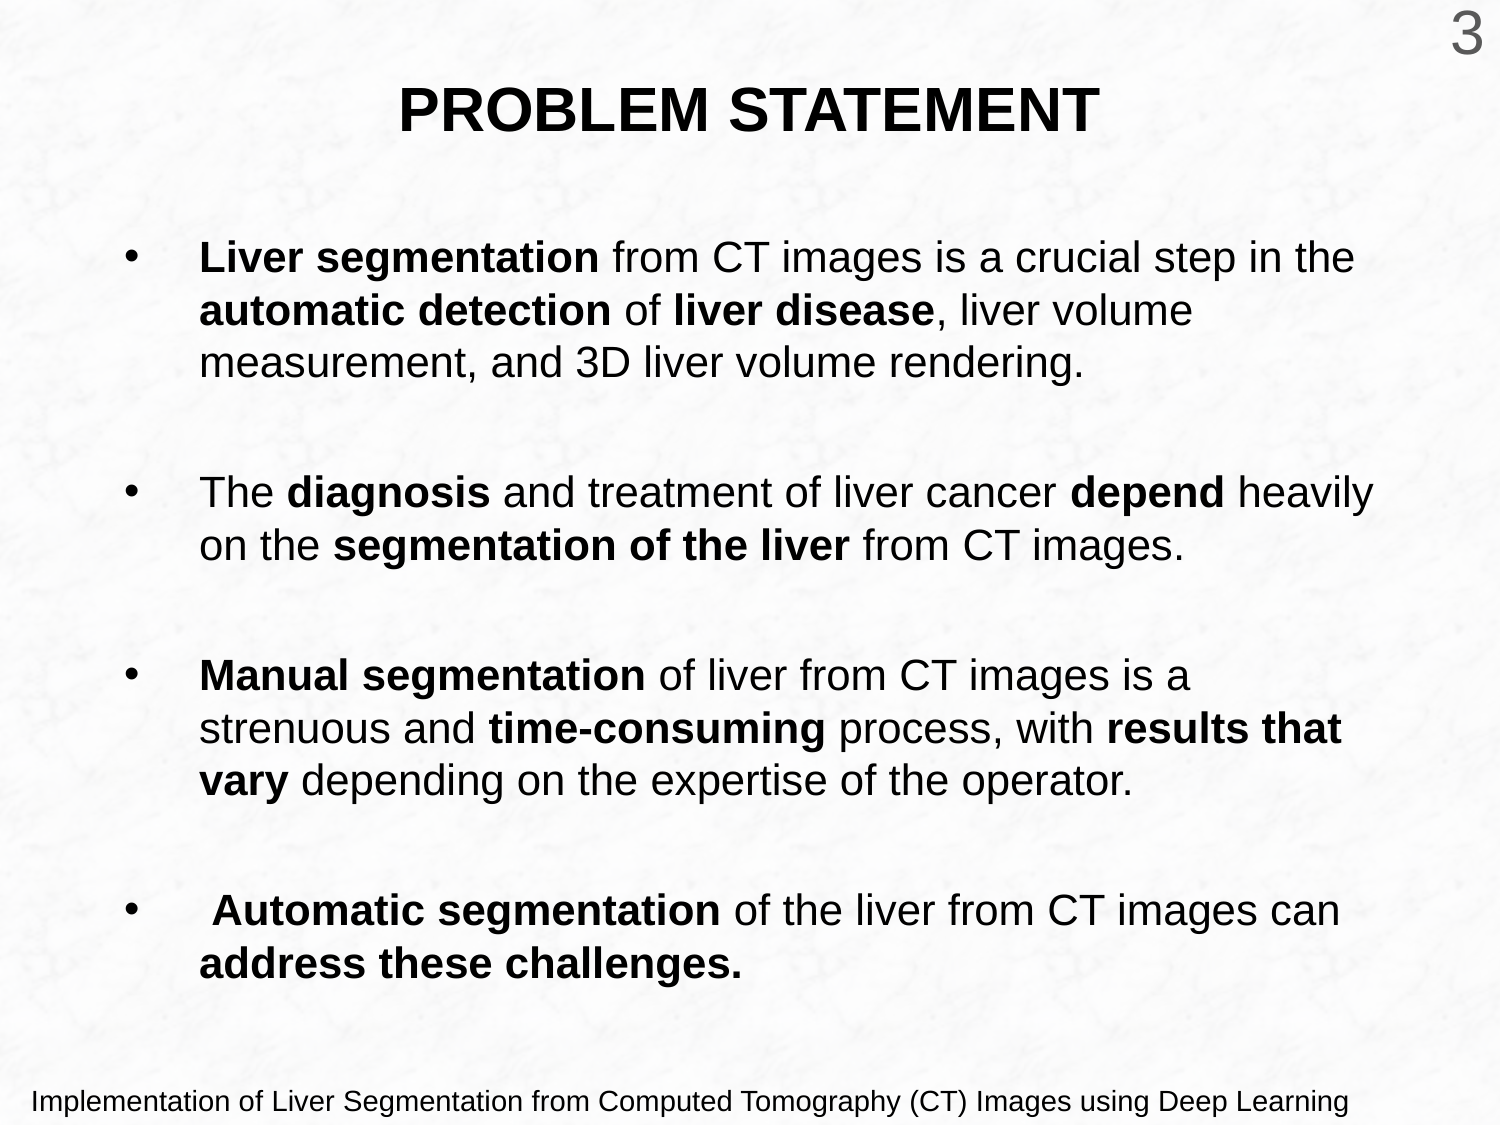

3
RESEARCH OBJECTIVES
PROBLEM STATEMENT
Liver segmentation from CT images is a crucial step in the automatic detection of liver disease, liver volume measurement, and 3D liver volume rendering.

The diagnosis and treatment of liver cancer depend heavily on the segmentation of the liver from CT images.

Manual segmentation of liver from CT images is a strenuous and time-consuming process, with results that vary depending on the expertise of the operator.

 Automatic segmentation of the liver from CT images can address these challenges.
Implementation of Liver Segmentation from Computed Tomography (CT) Images using Deep Learning
Problem Statement
Research Objectives
Methodology
Data collection
preparing training data
Training
Results
Future work